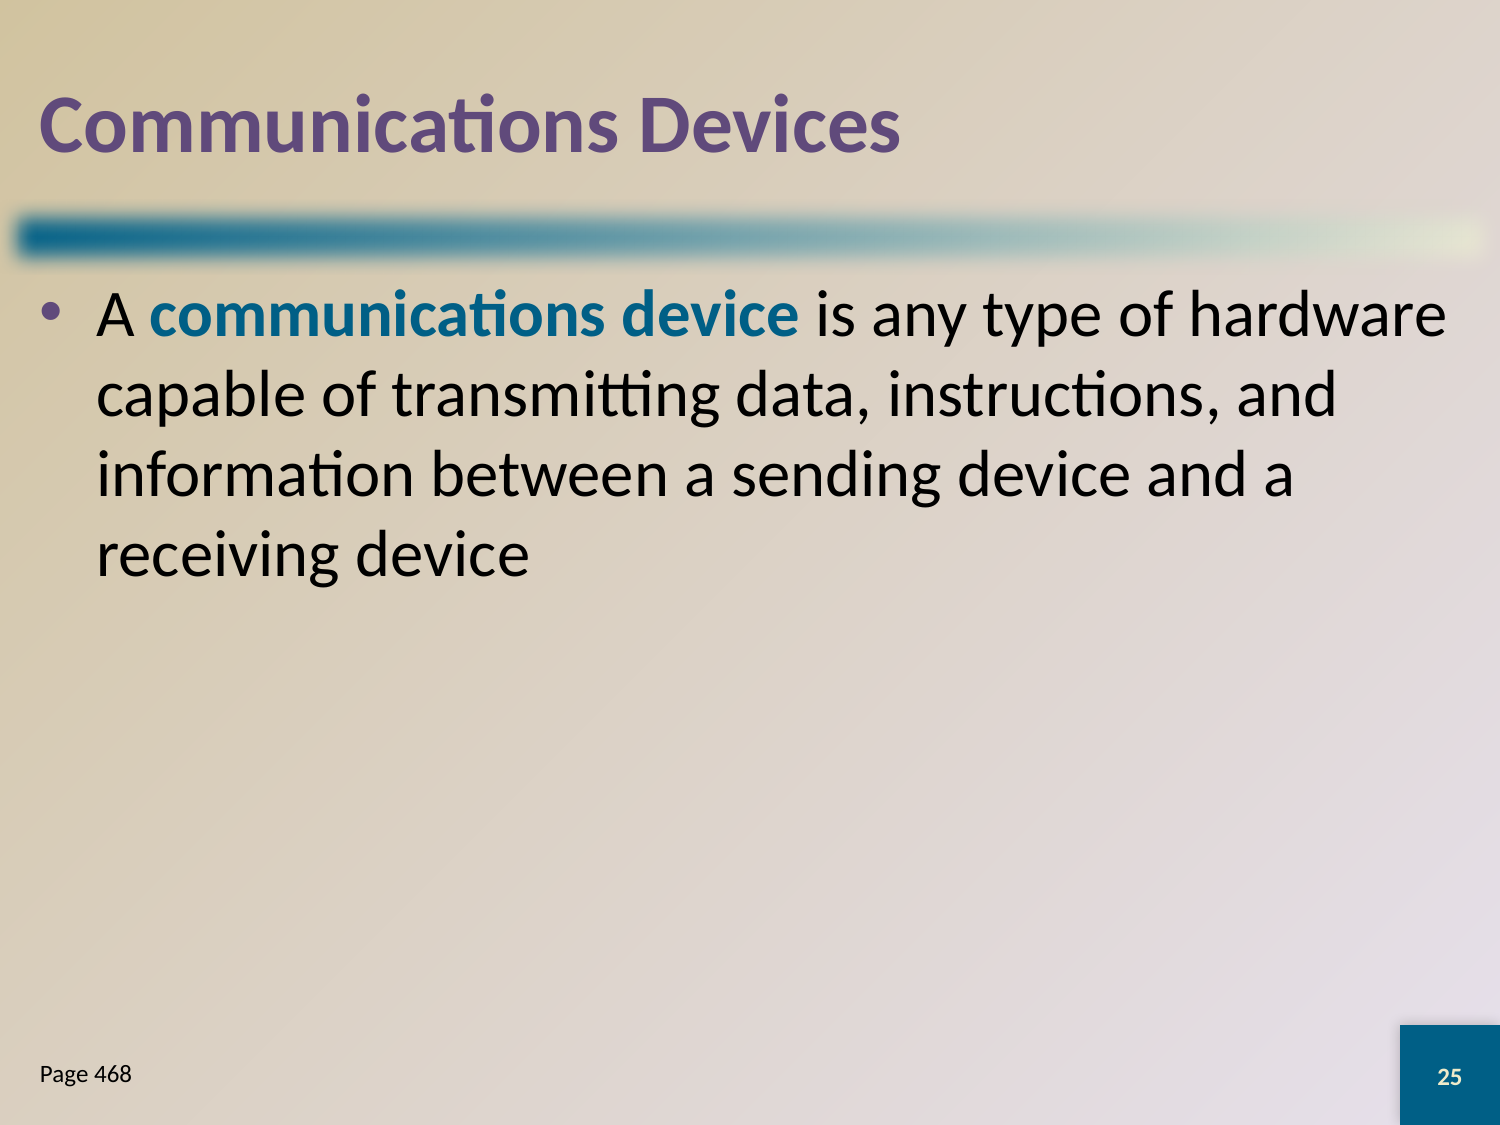

# Communications Devices
A communications device is any type of hardware capable of transmitting data, instructions, and information between a sending device and a receiving device
25
Page 468